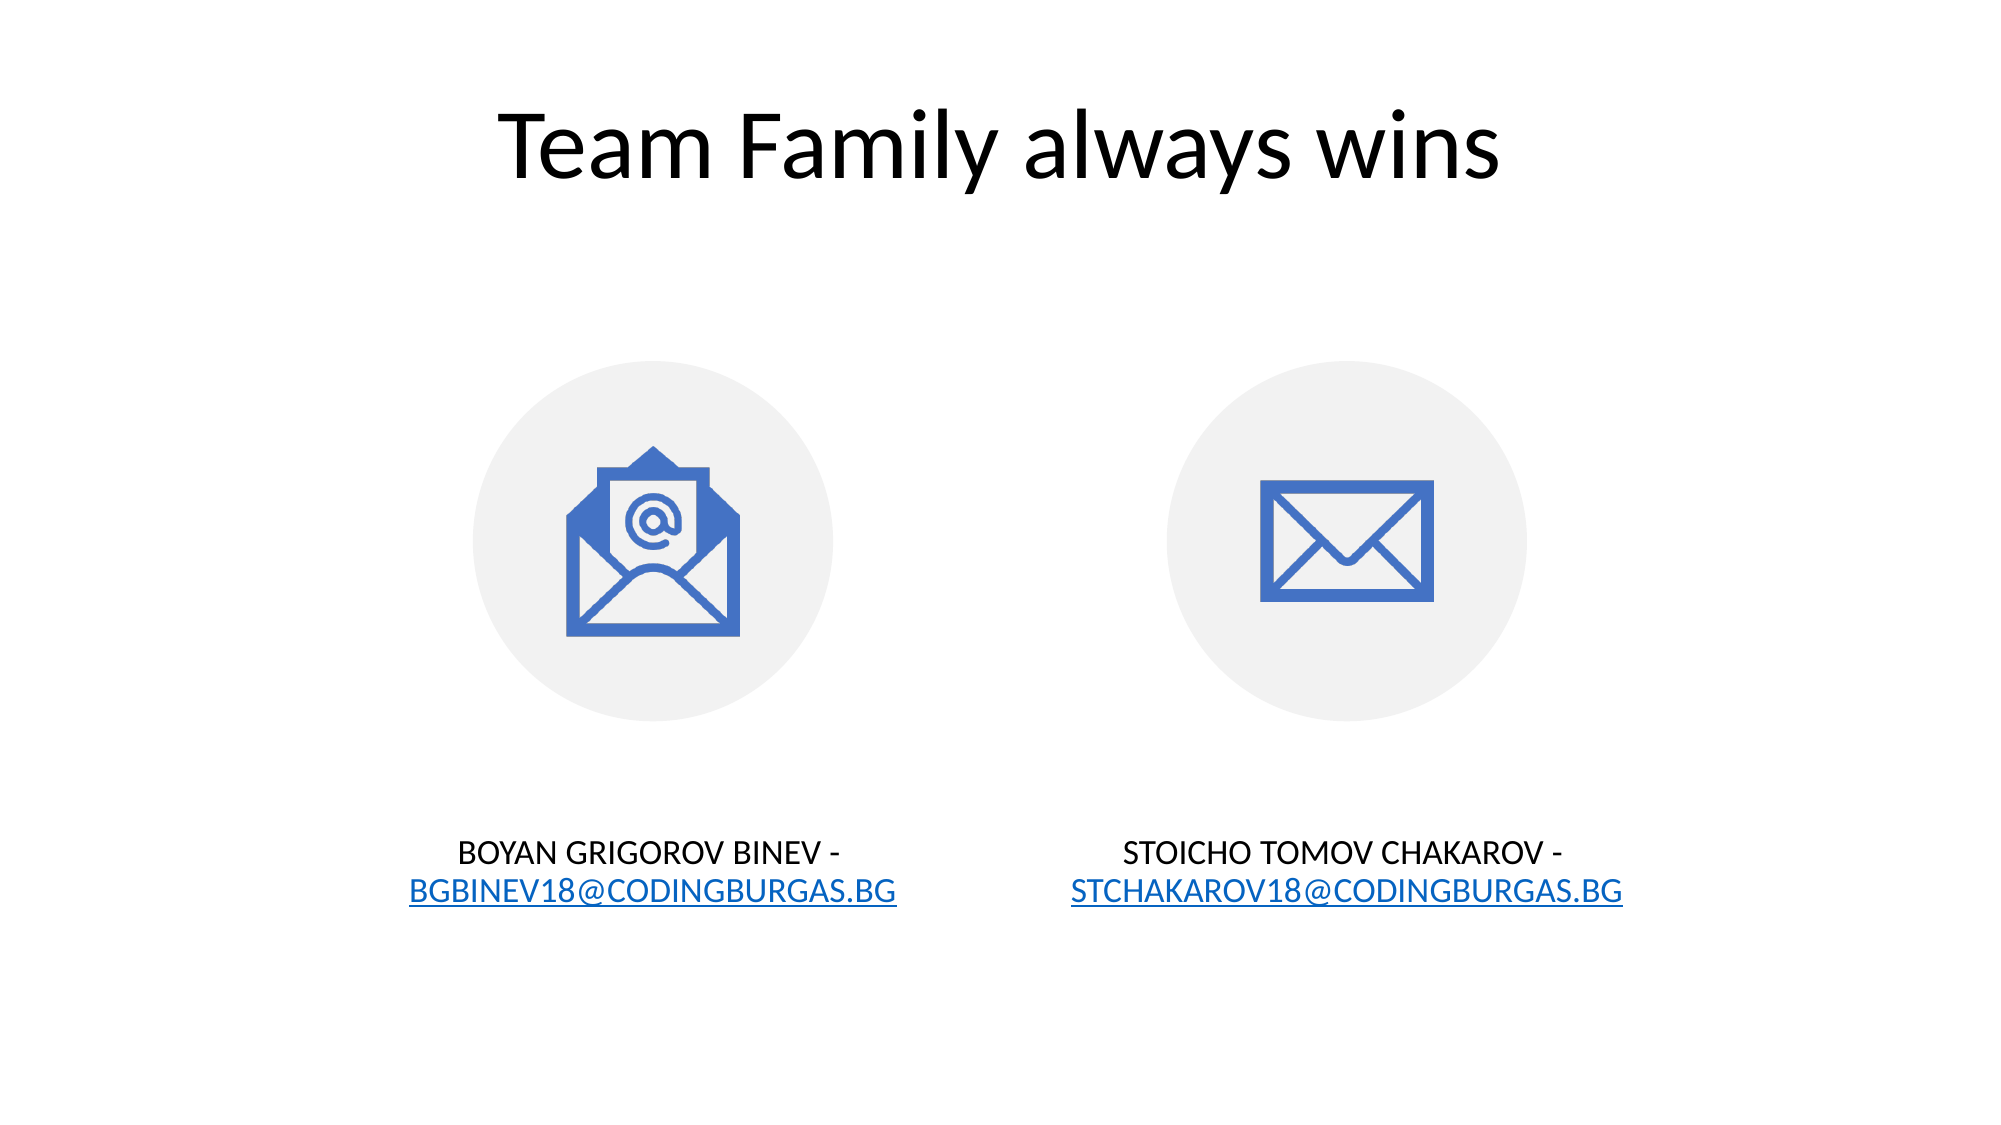

# Team Family always wins
Boyan Grigorov Binev - BGBinev18@codingburgas.bg
Stoicho Tomov Chakarov - STChakarov18@codingburgas.bg